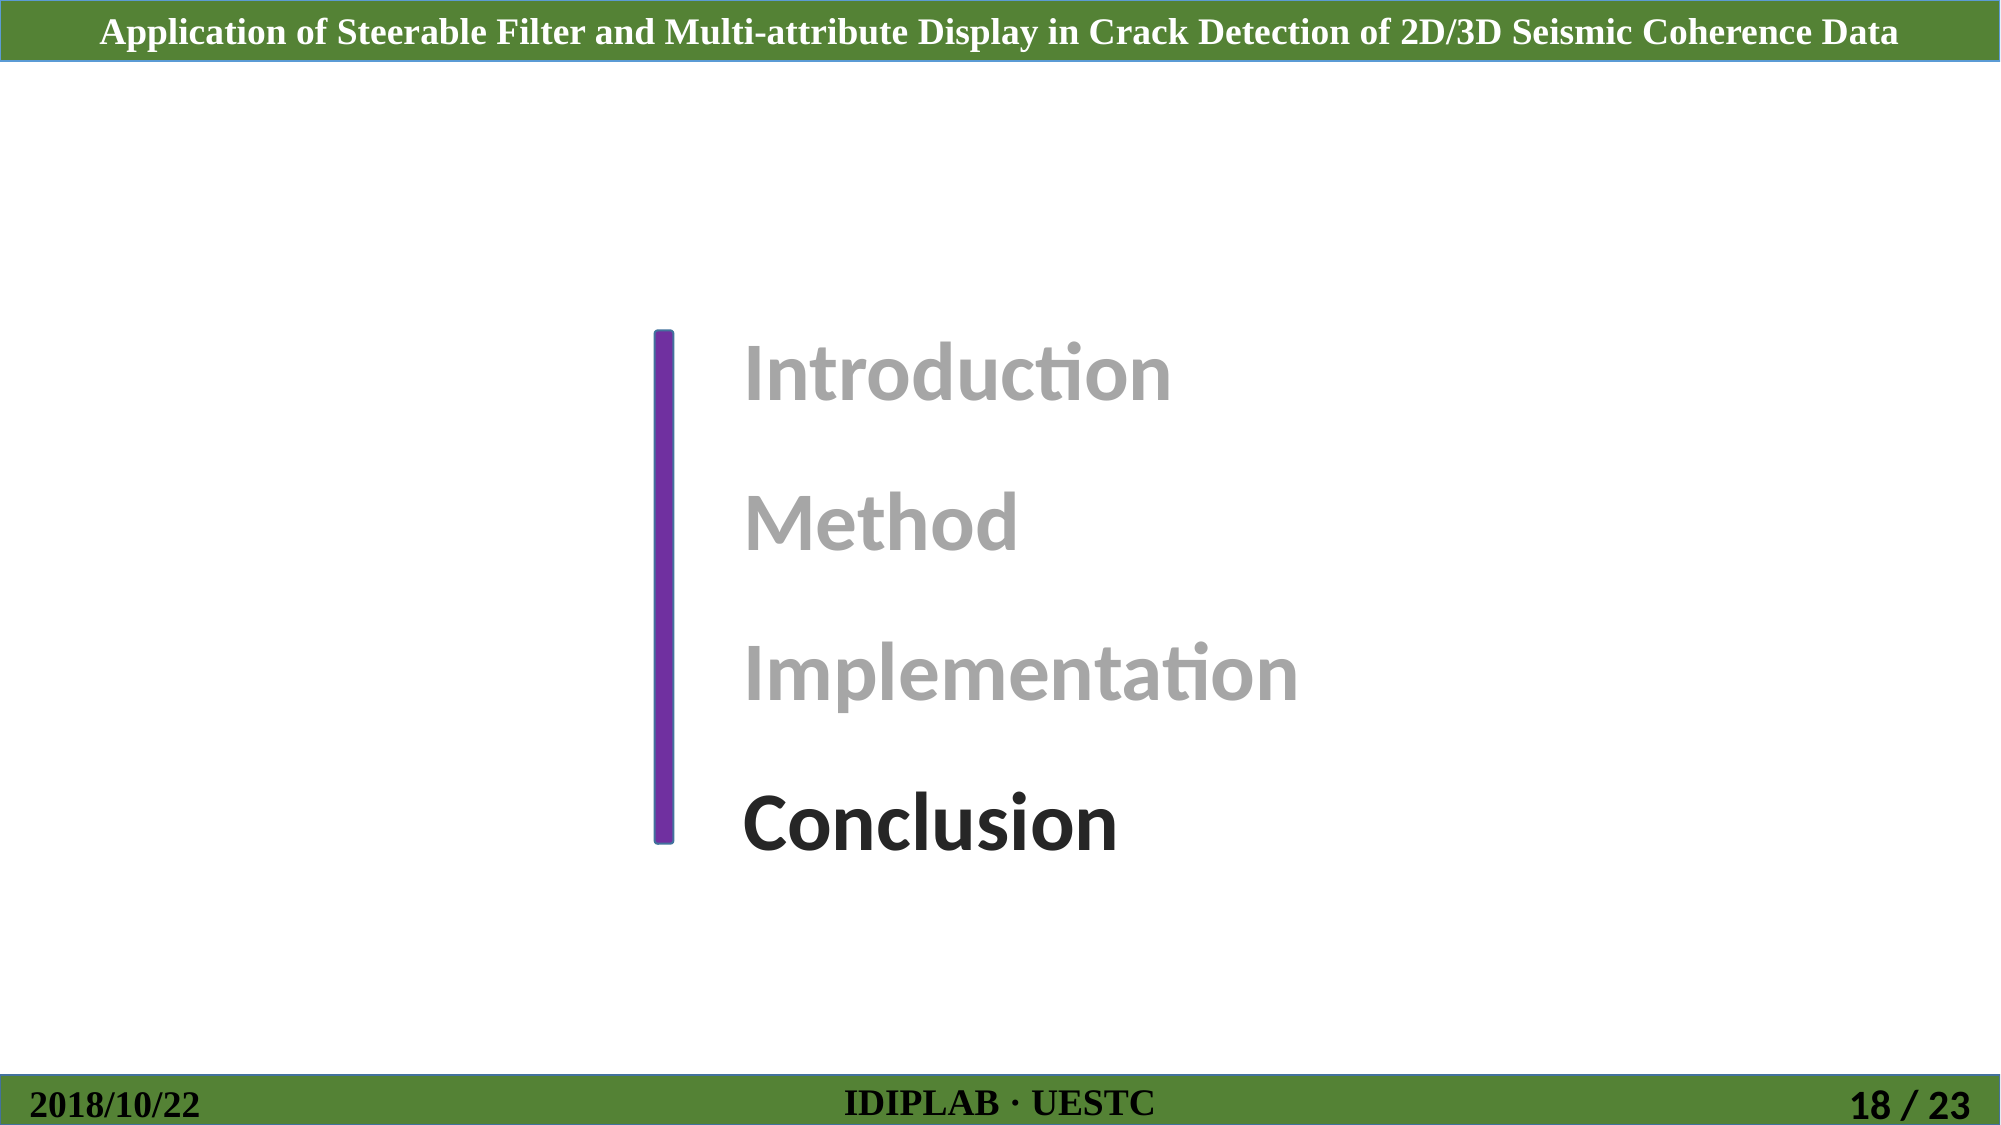

Introduction
Method
Implementation
Conclusion

IDIPLAB · UESTC
2018/10/22
18 / 23